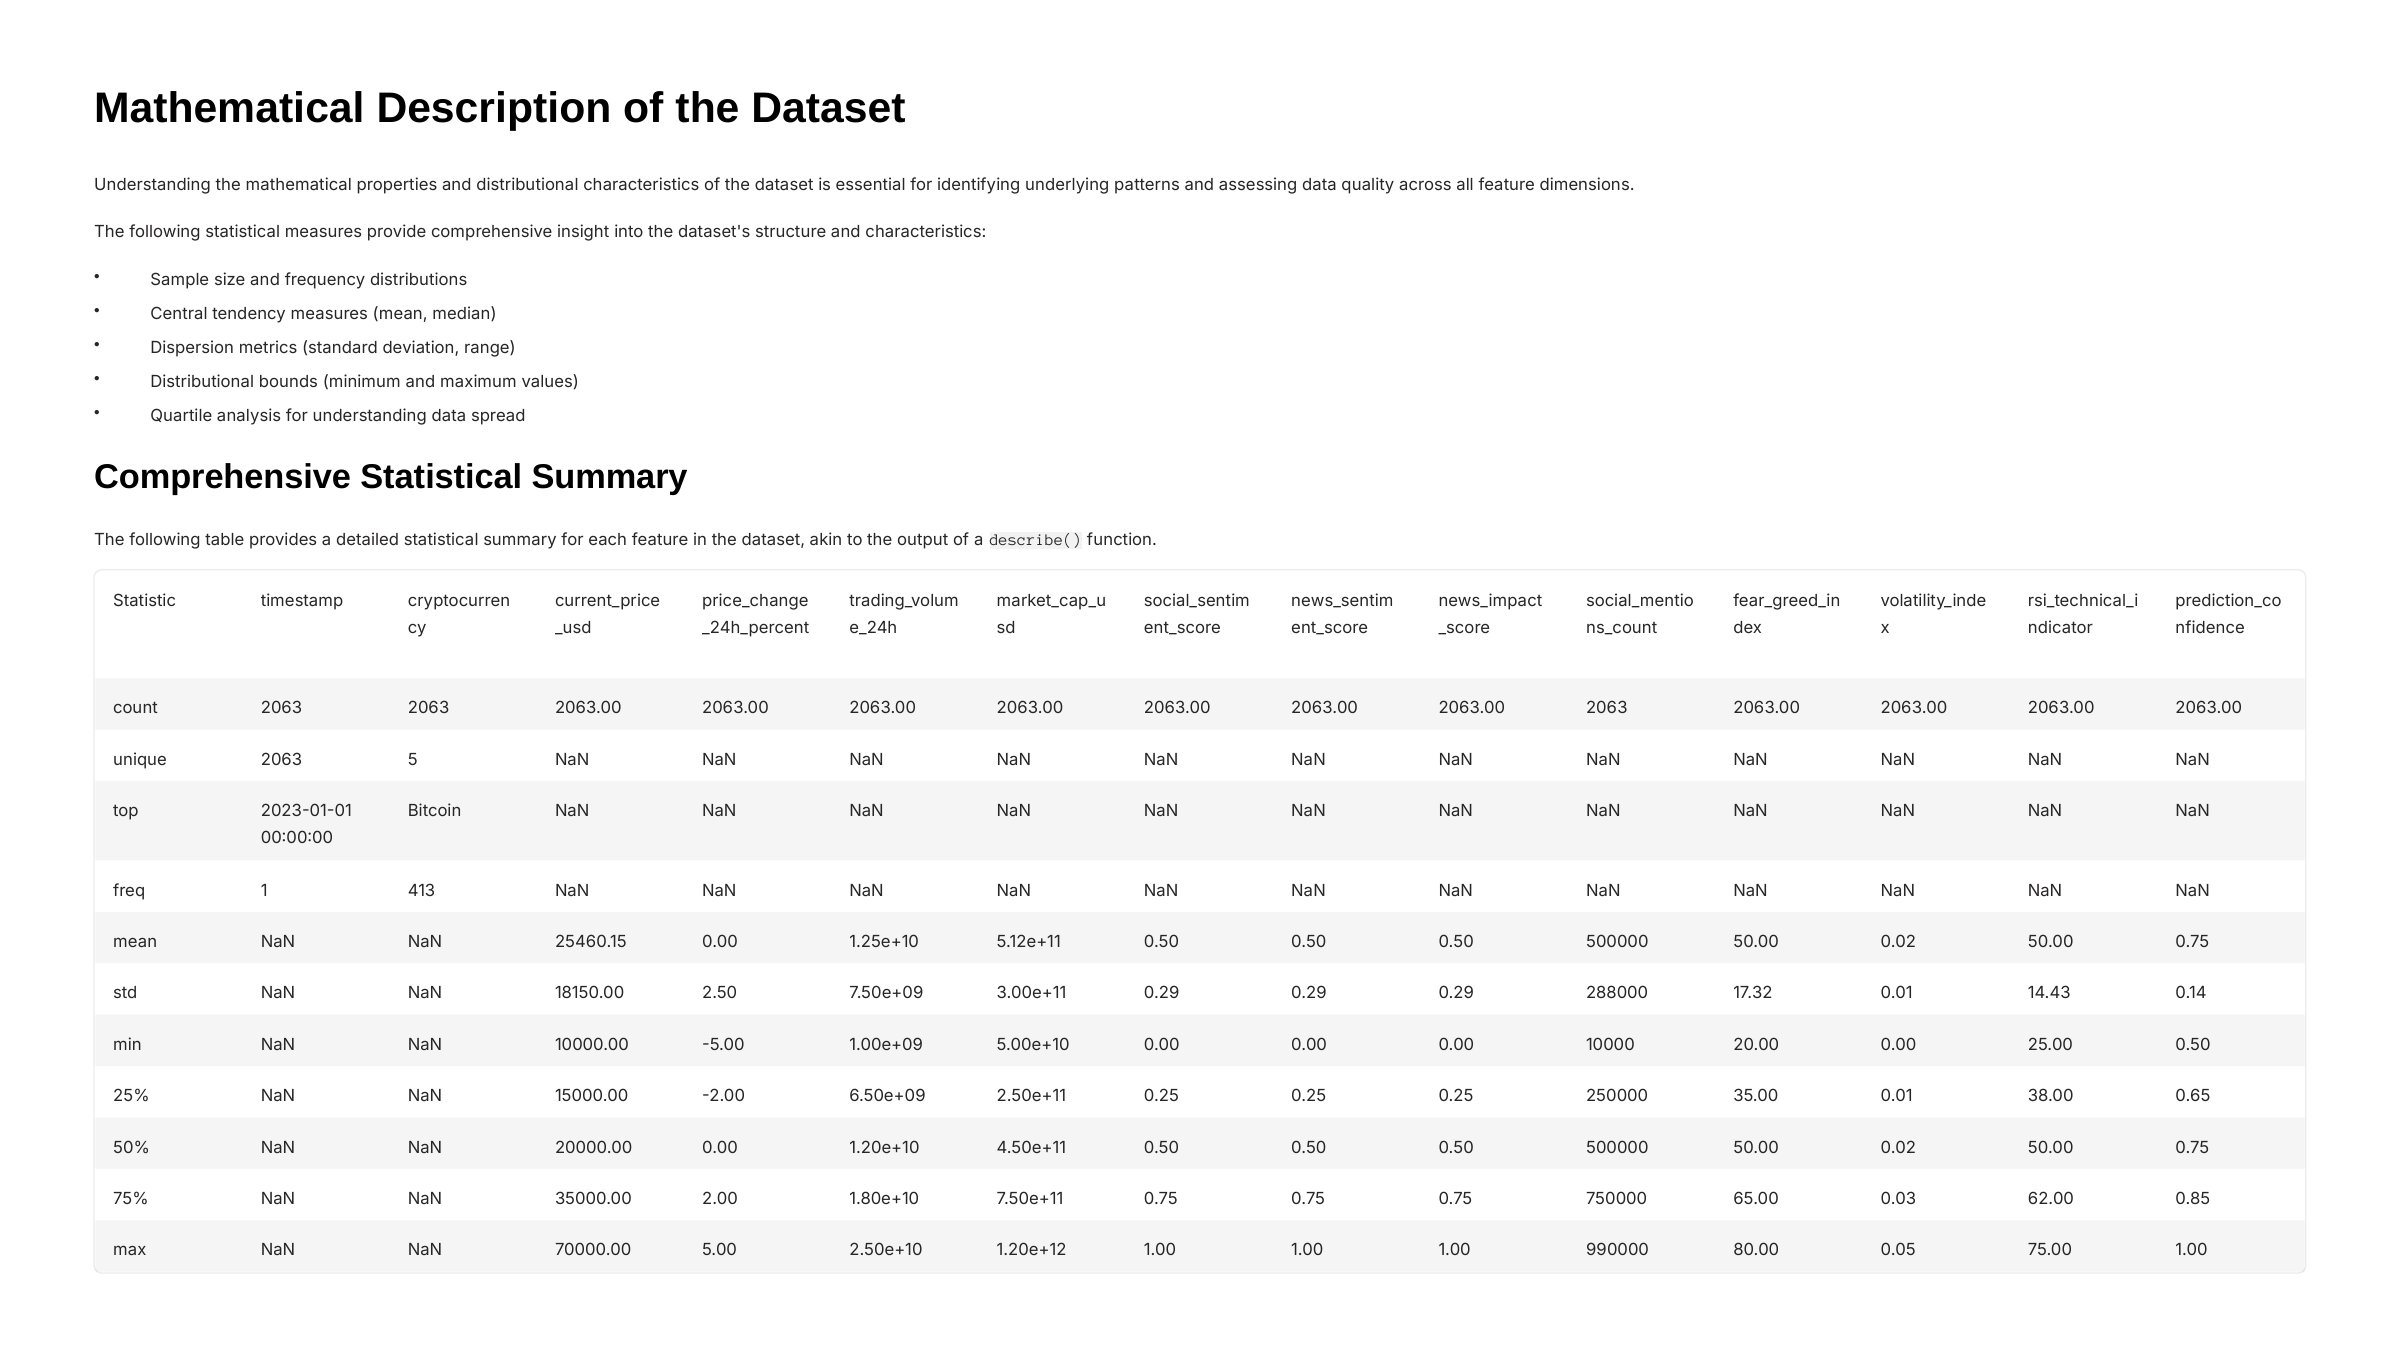

Mathematical Description of the Dataset
Understanding the mathematical properties and distributional characteristics of the dataset is essential for identifying underlying patterns and assessing data quality across all feature dimensions.
The following statistical measures provide comprehensive insight into the dataset's structure and characteristics:
Sample size and frequency distributions
Central tendency measures (mean, median)
Dispersion metrics (standard deviation, range)
Distributional bounds (minimum and maximum values)
Quartile analysis for understanding data spread
Comprehensive Statistical Summary
The following table provides a detailed statistical summary for each feature in the dataset, akin to the output of a describe() function.

Statistic
timestamp
cryptocurrency
current_price_usd
price_change_24h_percent
trading_volume_24h
market_cap_usd
social_sentiment_score
news_sentiment_score
news_impact_score
social_mentions_count
fear_greed_index
volatility_index
rsi_technical_indicator
prediction_confidence

count
2063
2063
2063.00
2063.00
2063.00
2063.00
2063.00
2063.00
2063.00
2063
2063.00
2063.00
2063.00
2063.00

unique
2063
5
NaN
NaN
NaN
NaN
NaN
NaN
NaN
NaN
NaN
NaN
NaN
NaN

top
2023-01-01 00:00:00
Bitcoin
NaN
NaN
NaN
NaN
NaN
NaN
NaN
NaN
NaN
NaN
NaN
NaN

freq
1
413
NaN
NaN
NaN
NaN
NaN
NaN
NaN
NaN
NaN
NaN
NaN
NaN

mean
NaN
NaN
25460.15
0.00
1.25e+10
5.12e+11
0.50
0.50
0.50
500000
50.00
0.02
50.00
0.75

std
NaN
NaN
18150.00
2.50
7.50e+09
3.00e+11
0.29
0.29
0.29
288000
17.32
0.01
14.43
0.14

min
NaN
NaN
10000.00
-5.00
1.00e+09
5.00e+10
0.00
0.00
0.00
10000
20.00
0.00
25.00
0.50

25%
NaN
NaN
15000.00
-2.00
6.50e+09
2.50e+11
0.25
0.25
0.25
250000
35.00
0.01
38.00
0.65

50%
NaN
NaN
20000.00
0.00
1.20e+10
4.50e+11
0.50
0.50
0.50
500000
50.00
0.02
50.00
0.75

75%
NaN
NaN
35000.00
2.00
1.80e+10
7.50e+11
0.75
0.75
0.75
750000
65.00
0.03
62.00
0.85

max
NaN
NaN
70000.00
5.00
2.50e+10
1.20e+12
1.00
1.00
1.00
990000
80.00
0.05
75.00
1.00